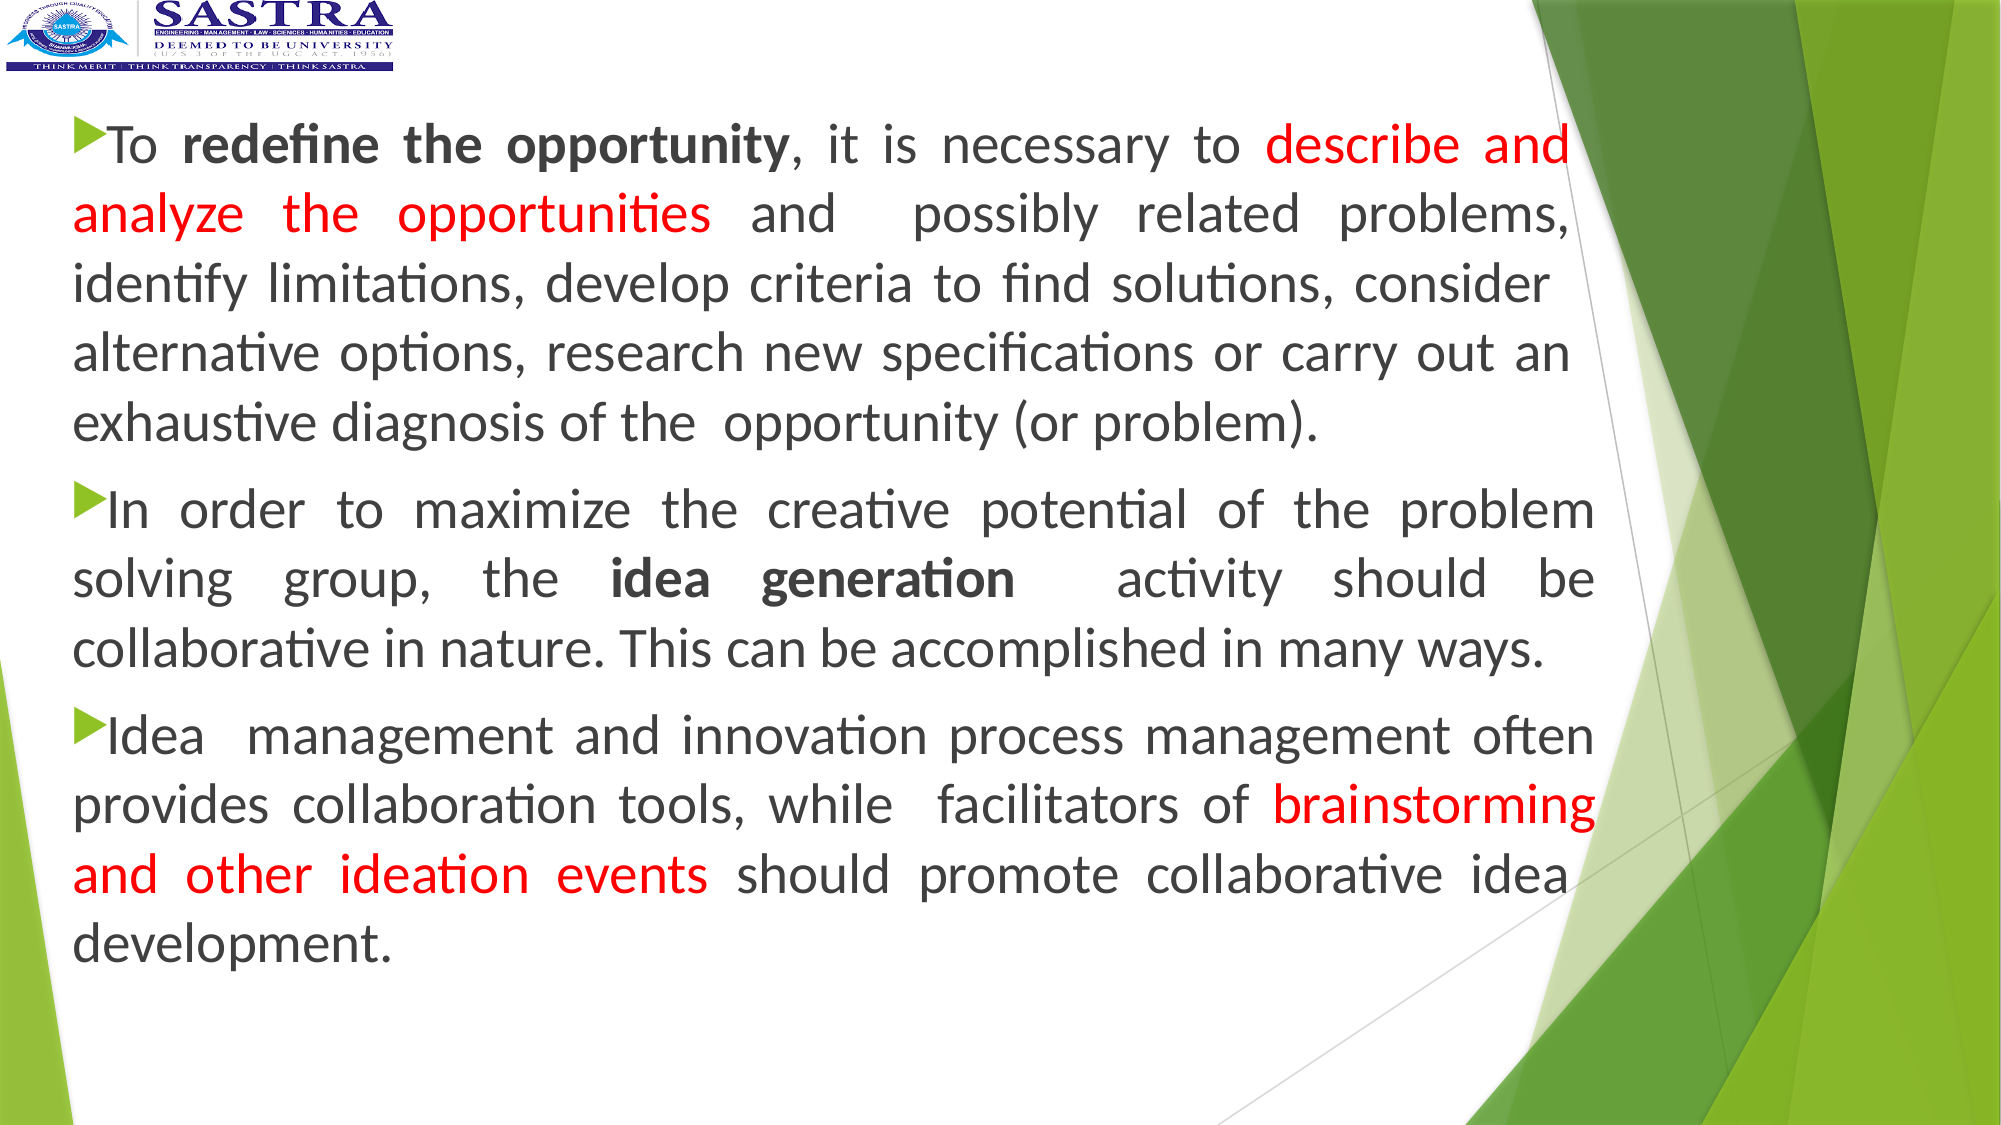

To redefine the opportunity, it is necessary to describe and analyze the opportunities and  possibly related problems, identify limitations, develop criteria to find solutions, consider  alternative options, research new specifications or carry out an exhaustive diagnosis of the  opportunity (or problem).
In order to maximize the creative potential of the problem solving group, the idea generation  activity should be collaborative in nature. This can be accomplished in many ways.
Idea  management and innovation process management often provides collaboration tools, while  facilitators of brainstorming and other ideation events should promote collaborative idea  development.